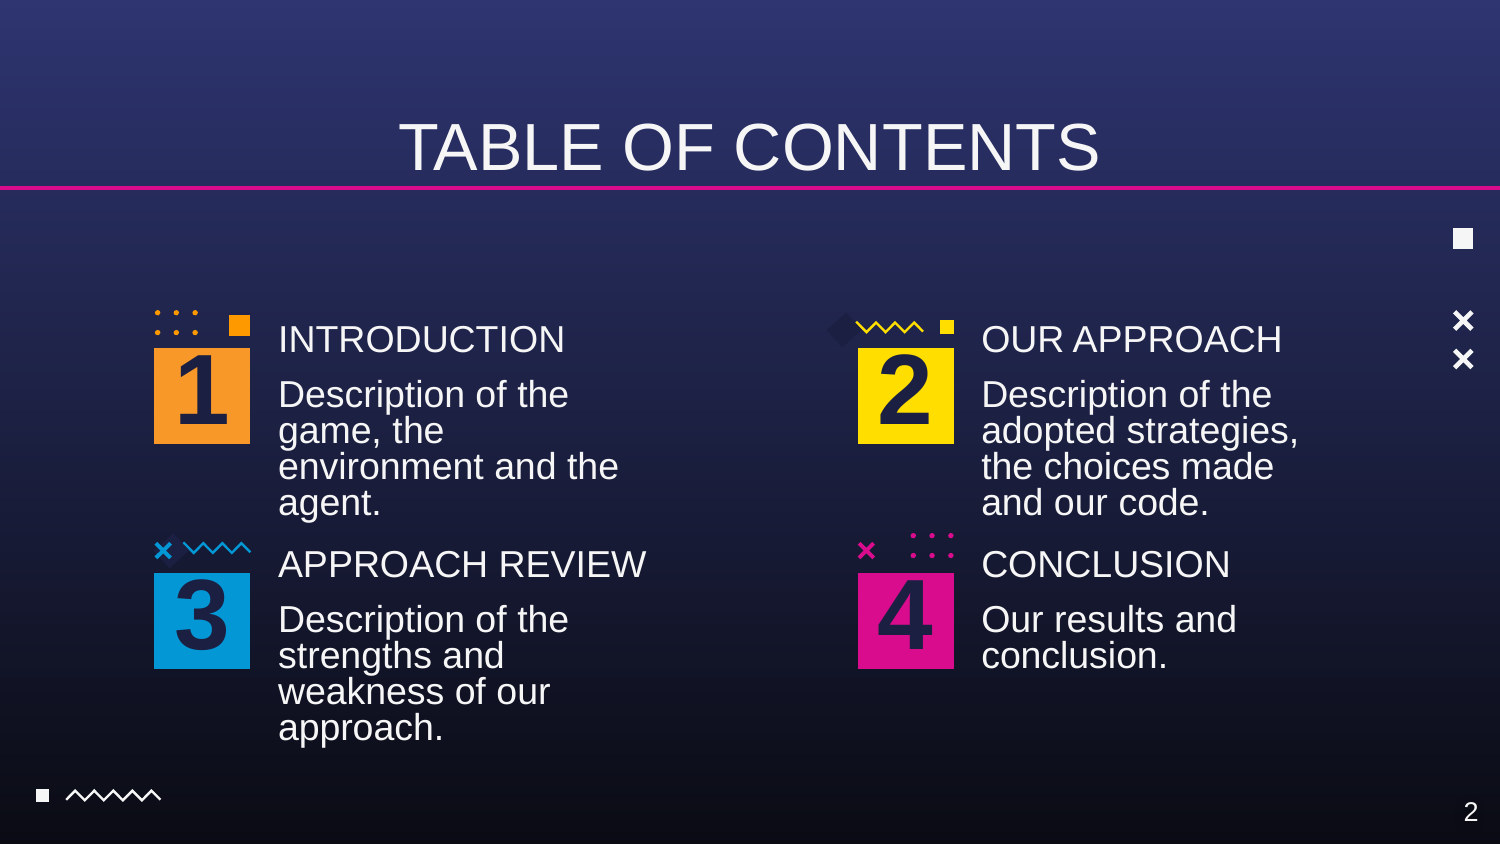

TABLE OF CONTENTS

INTRODUCTION
OUR APPROACH

# 1
2

Description of the game, the environment and the agent.
Description of the adopted strategies, the choices made and our code.

APPROACH REVIEW
CONCLUSION

3
4
Description of the strengths and weakness of our approach.
Our results and conclusion.
2